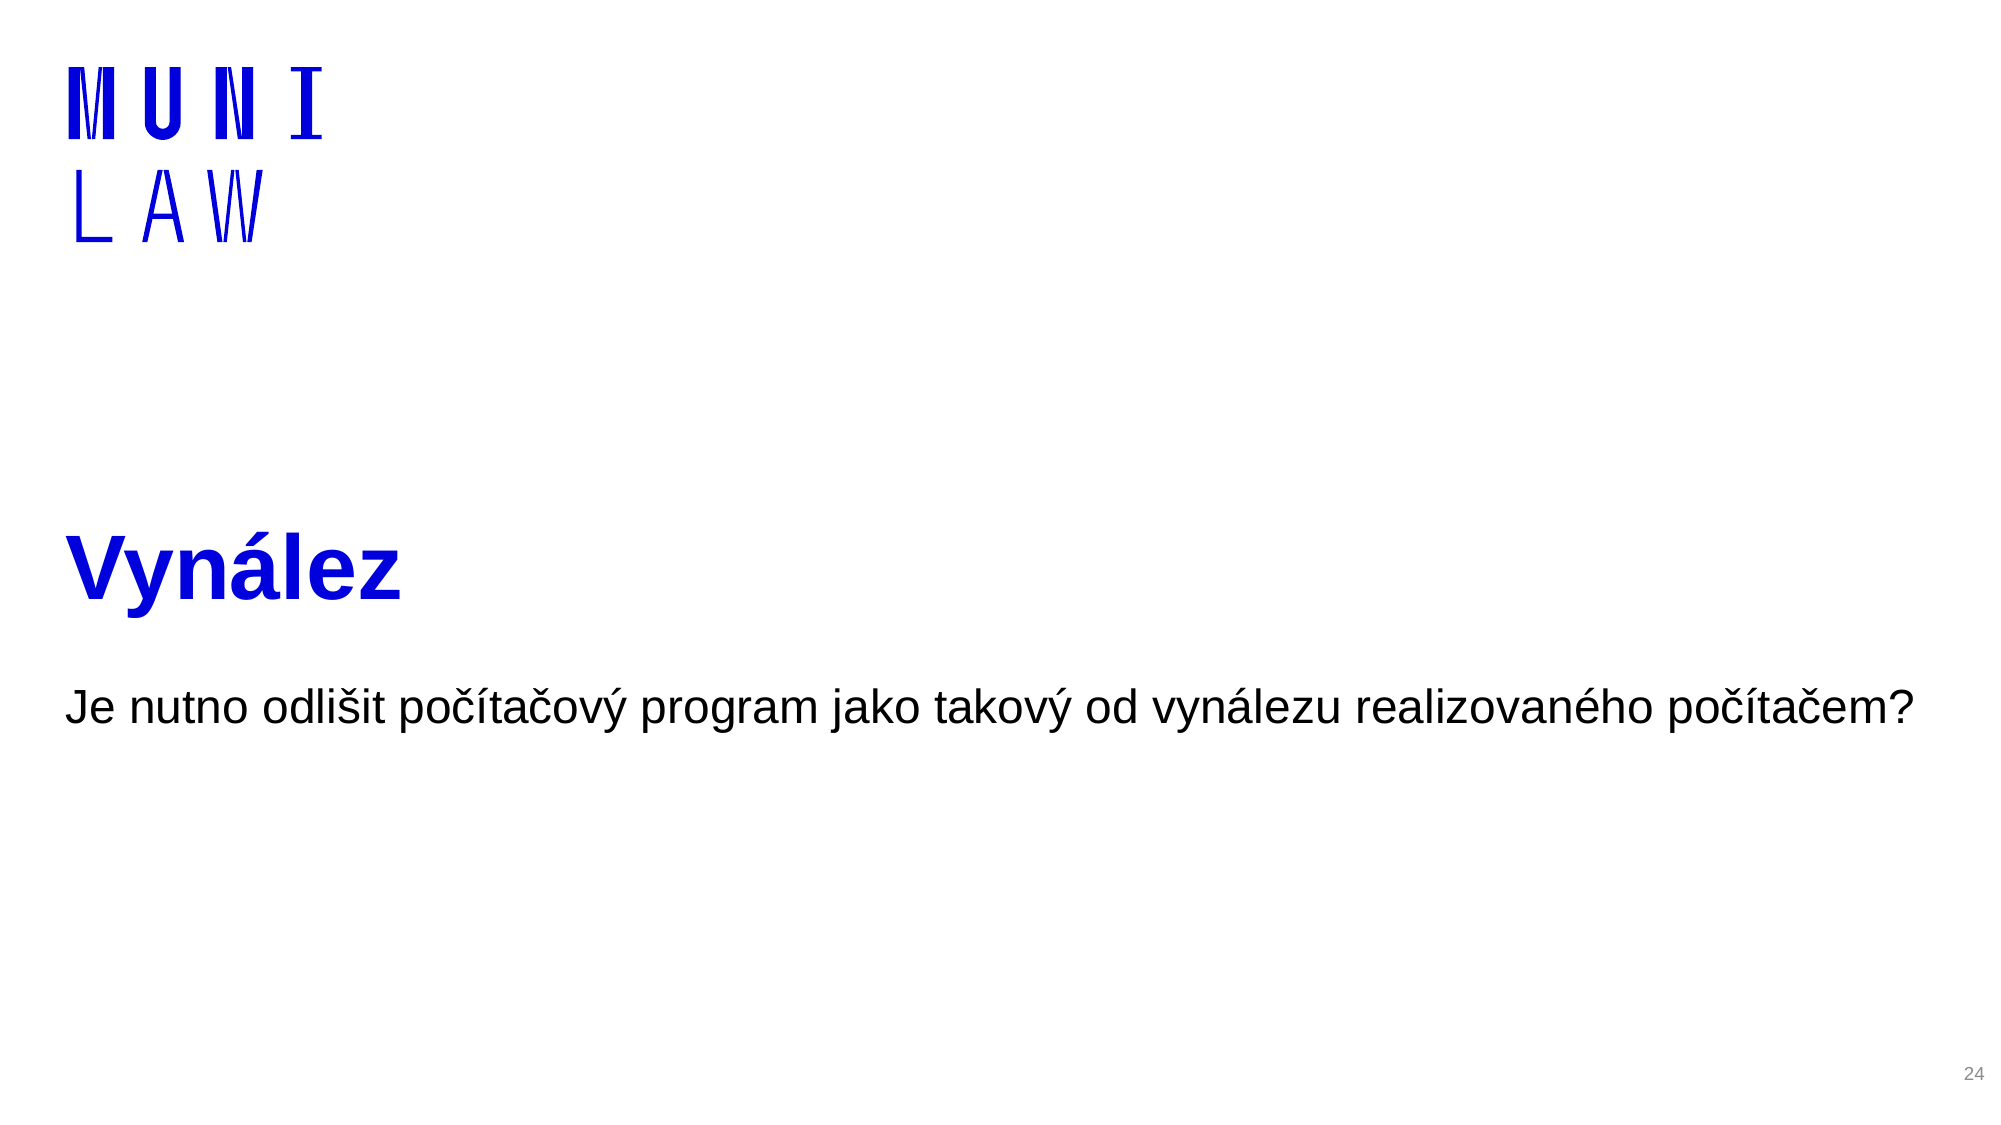

# Vynález
Je nutno odlišit počítačový program jako takový od vynálezu realizovaného počítačem?
24